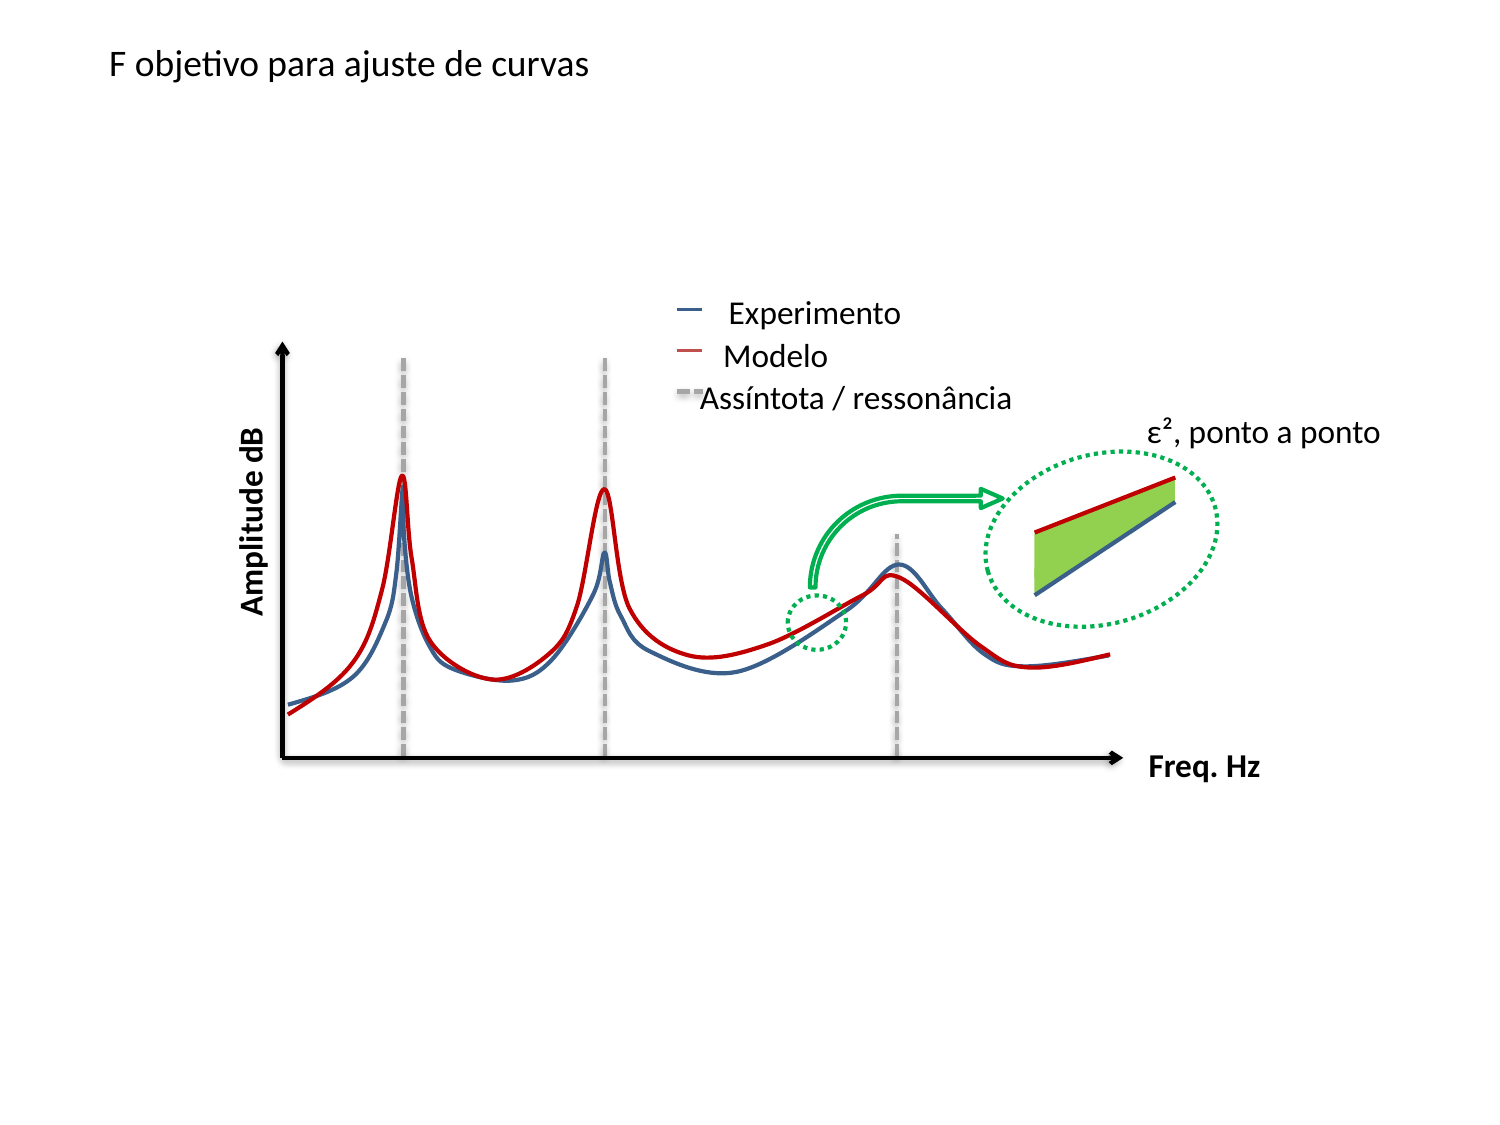

F objetivo para ajuste de curvas
Experimento
Modelo
Assíntota / ressonância
ε², ponto a ponto

Amplitude dB

Freq. Hz